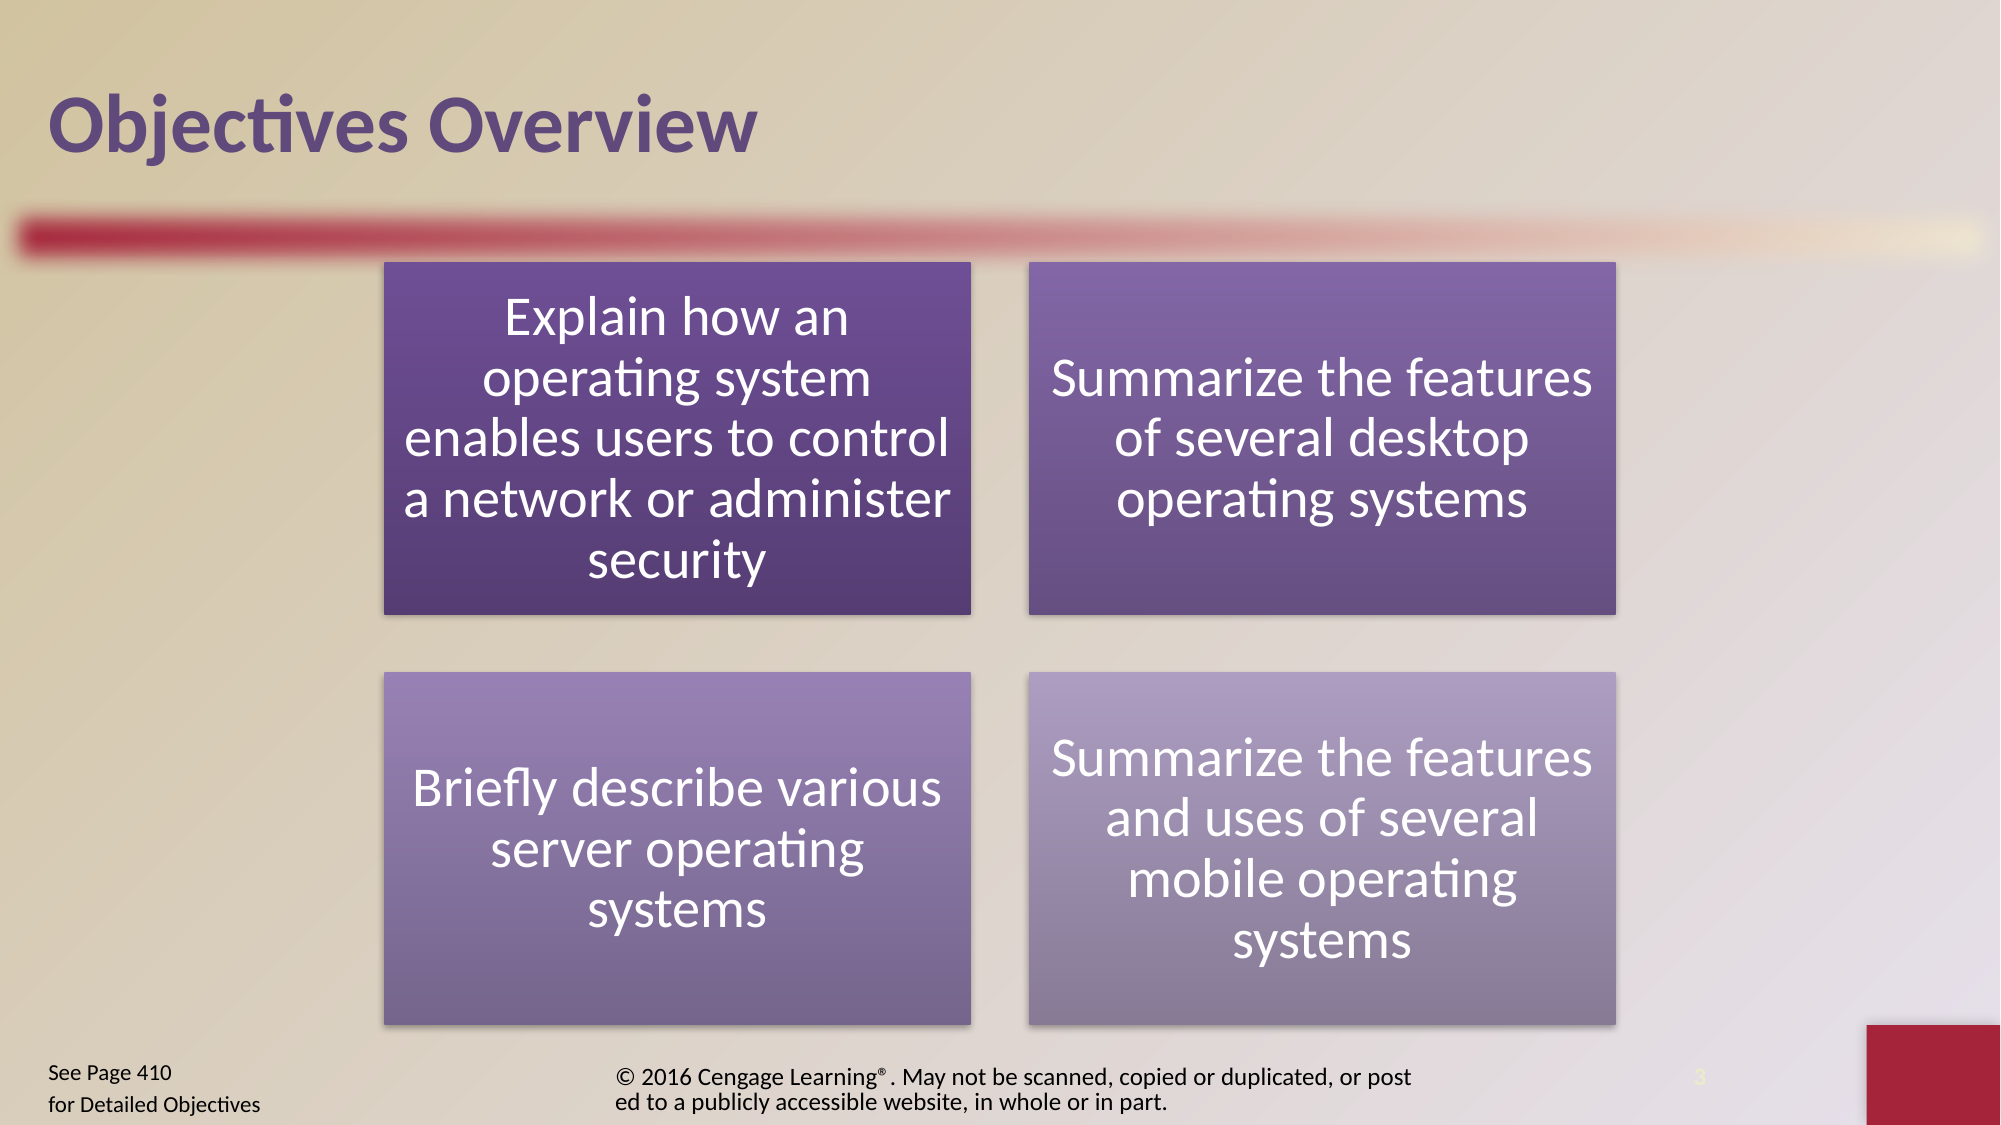

# Objectives Overview
Explain how an operating system enables users to control a network or administer security
Summarize the features of several desktop operating systems
Briefly describe various server operating systems
Summarize the features and uses of several mobile operating systems
3
© 2016 Cengage Learning®. May not be scanned, copied or duplicated, or posted to a publicly accessible website, in whole or in part.
See Page 410
for Detailed Objectives